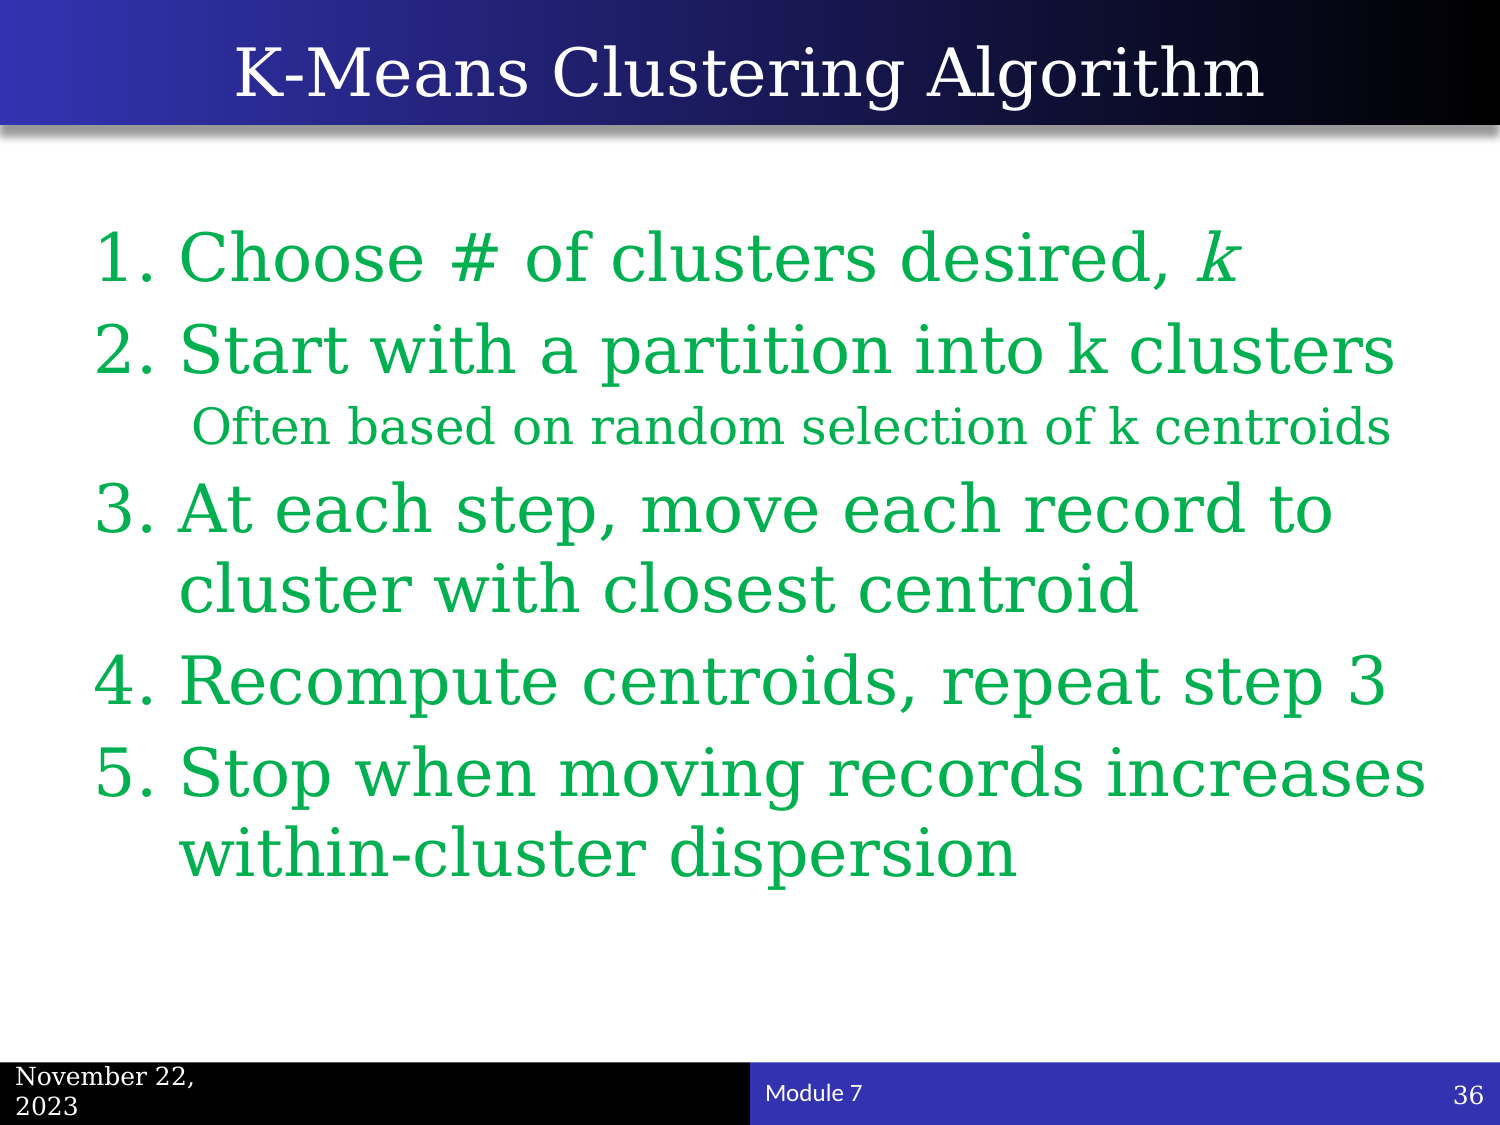

# K-Means Clustering Algorithm

Choose # of clusters desired, k
Start with a partition into k clusters
Often based on random selection of k centroids
At each step, move each record to cluster with closest centroid
Recompute centroids, repeat step 3
Stop when moving records increases within-cluster dispersion

November 22, 2023
36
Module 7